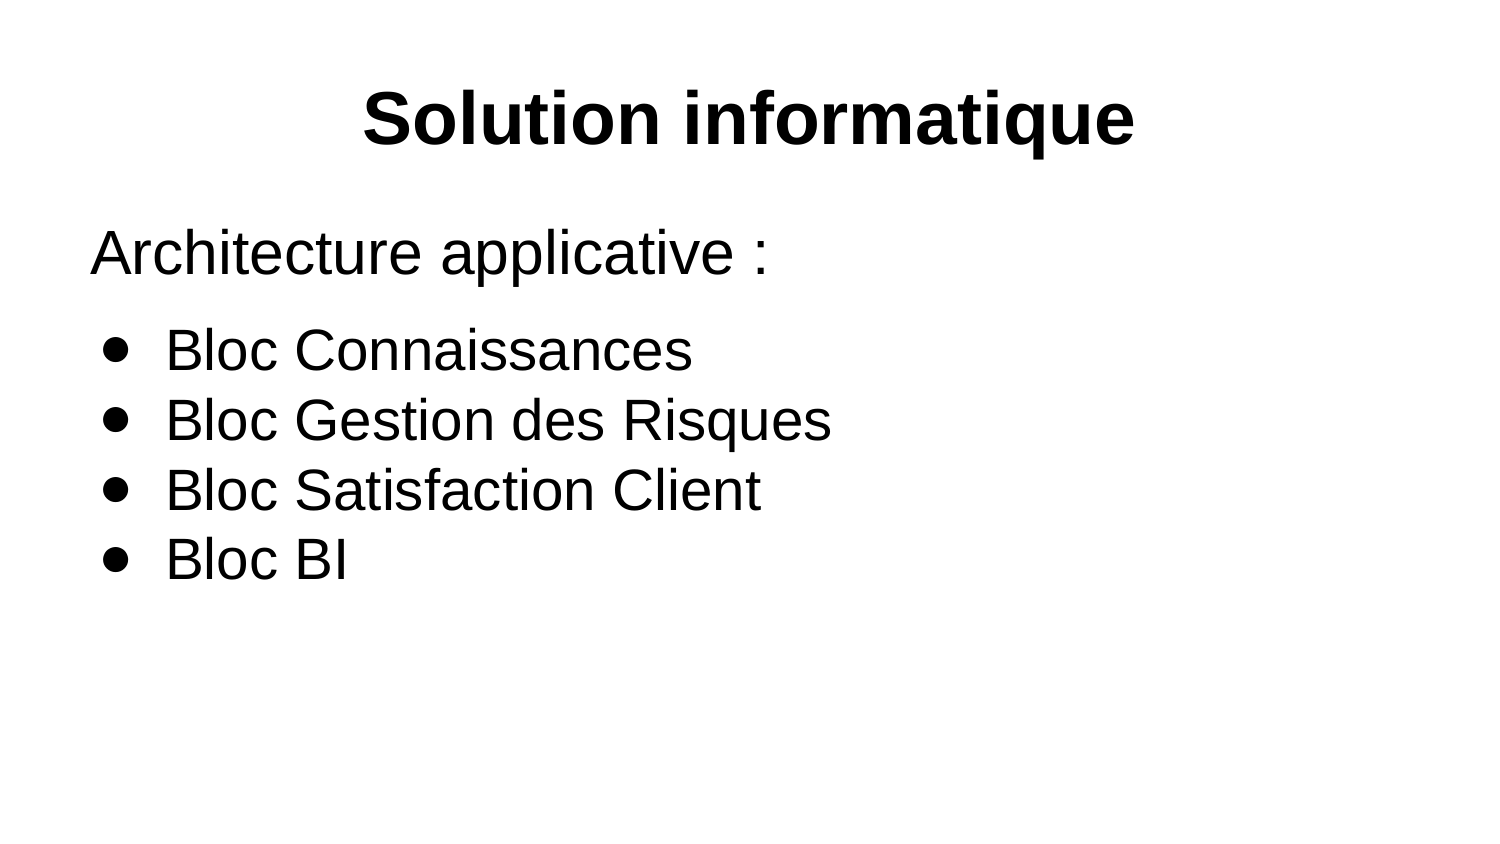

# Solution informatique
Architecture applicative :

Bloc Connaissances
Bloc Gestion des Risques
Bloc Satisfaction Client
Bloc BI